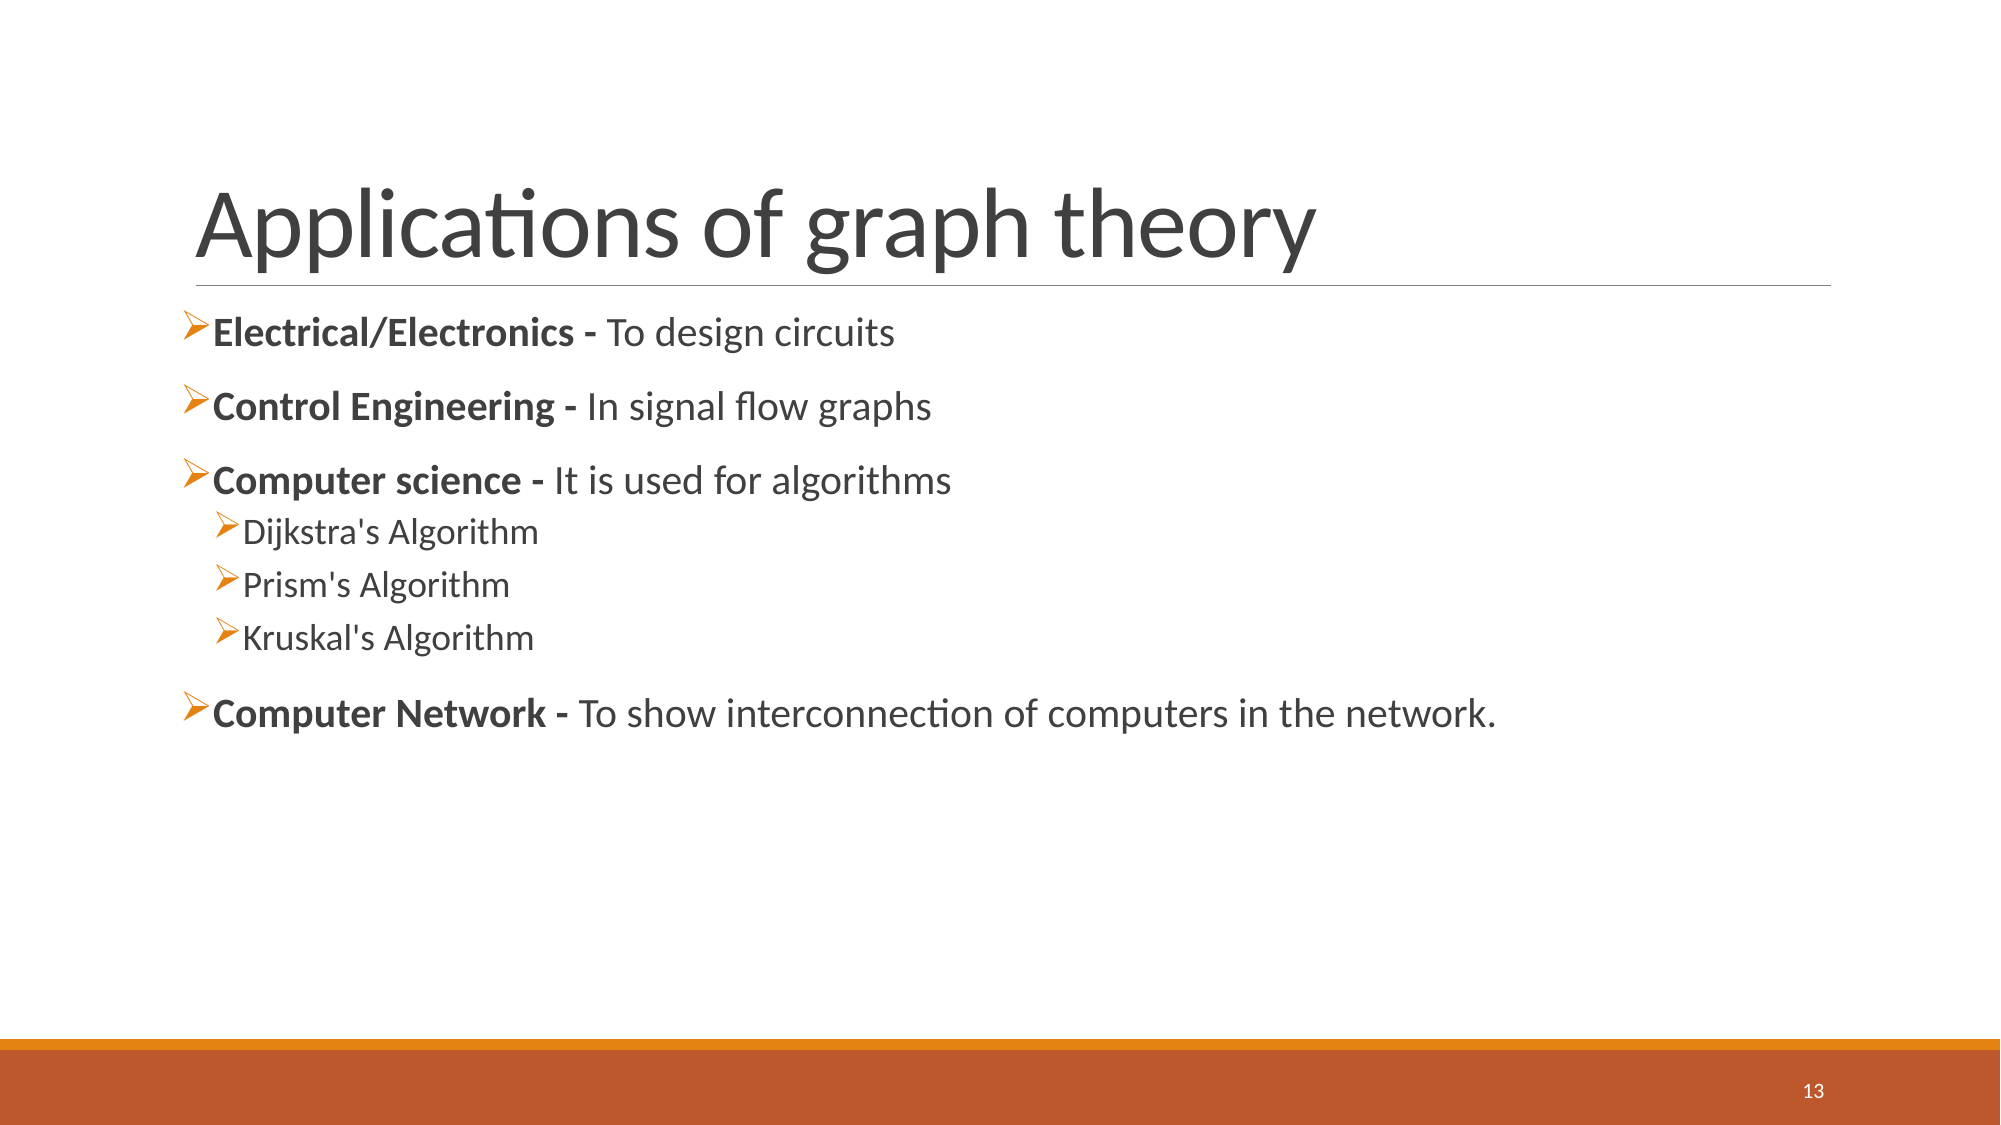

# Applications of graph theory
Electrical/Electronics - To design circuits
Control Engineering - In signal flow graphs
Computer science - It is used for algorithms
Dijkstra's Algorithm
Prism's Algorithm
Kruskal's Algorithm
Computer Network - To show interconnection of computers in the network.
13